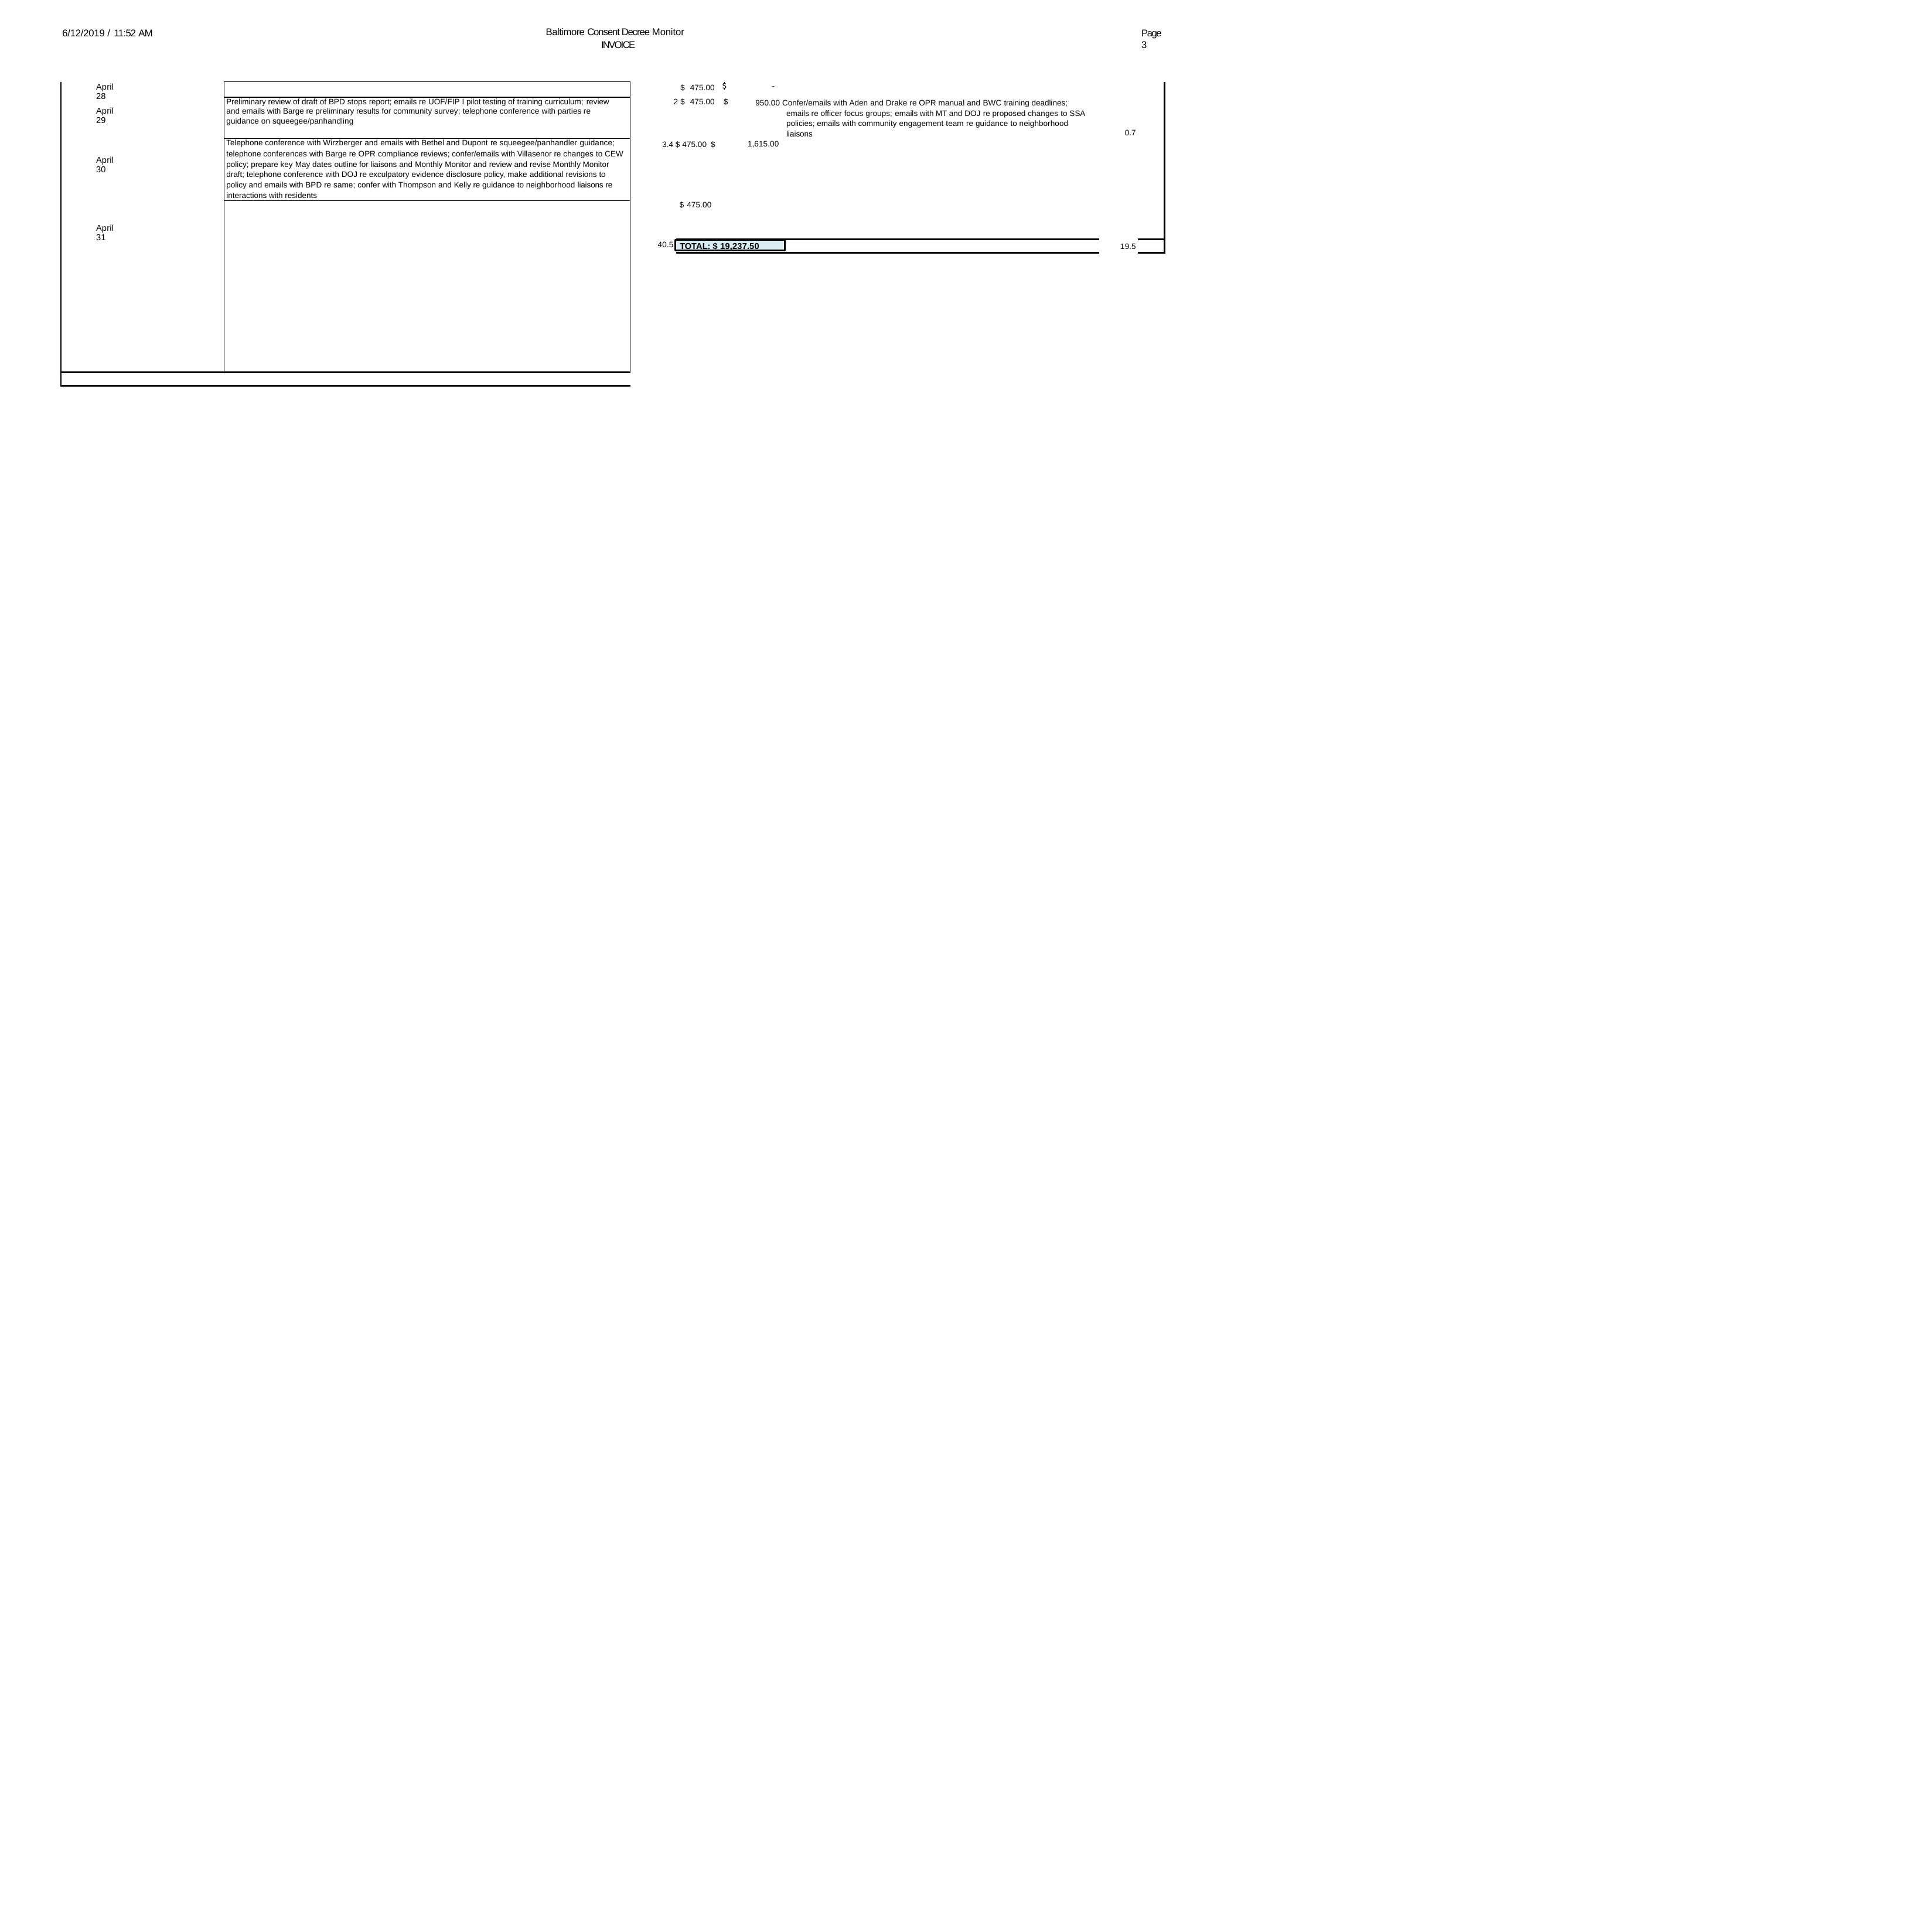

Baltimore Consent Decree Monitor  INVOICE
6/12/2019 / 11:52 AM
Page 3
-
| April 28 April 29 April 30 April 31 |  |
| --- | --- |
|  | Preliminary review of draft of BPD stops report; emails re UOF/FIP I pilot testing of training curriculum; review and emails with Barge re preliminary results for community survey; telephone conference with parties re guidance on squeegee/panhandling |
|  | Telephone conference with Wirzberger and emails with Bethel and Dupont re squeegee/panhandler guidance; telephone conferences with Barge re OPR compliance reviews; confer/emails with Villasenor re changes to CEW policy; prepare key May dates outline for liaisons and Monthly Monitor and review and revise Monthly Monitor draft; telephone conference with DOJ re exculpatory evidence disclosure policy, make additional revisions to policy and emails with BPD re same; confer with Thompson and Kelly re guidance to neighborhood liaisons re interactions with residents |
|  |  |
|  |  |

| $ | 475.00 | $ |
| --- | --- | --- |
| 2 $ | 475.00 | $ |
950.00 Confer/emails with Aden and Drake re OPR manual and BWC training deadlines;  emails re officer focus groups; emails with MT and DOJ re proposed changes to SSA  policies; emails with community engagement team re guidance to neighborhood  liaisons
1,615.00
0.7
3.4 $ 475.00 $
$ 475.00
40.5
TOTAL: $ 19,237.50

19.5